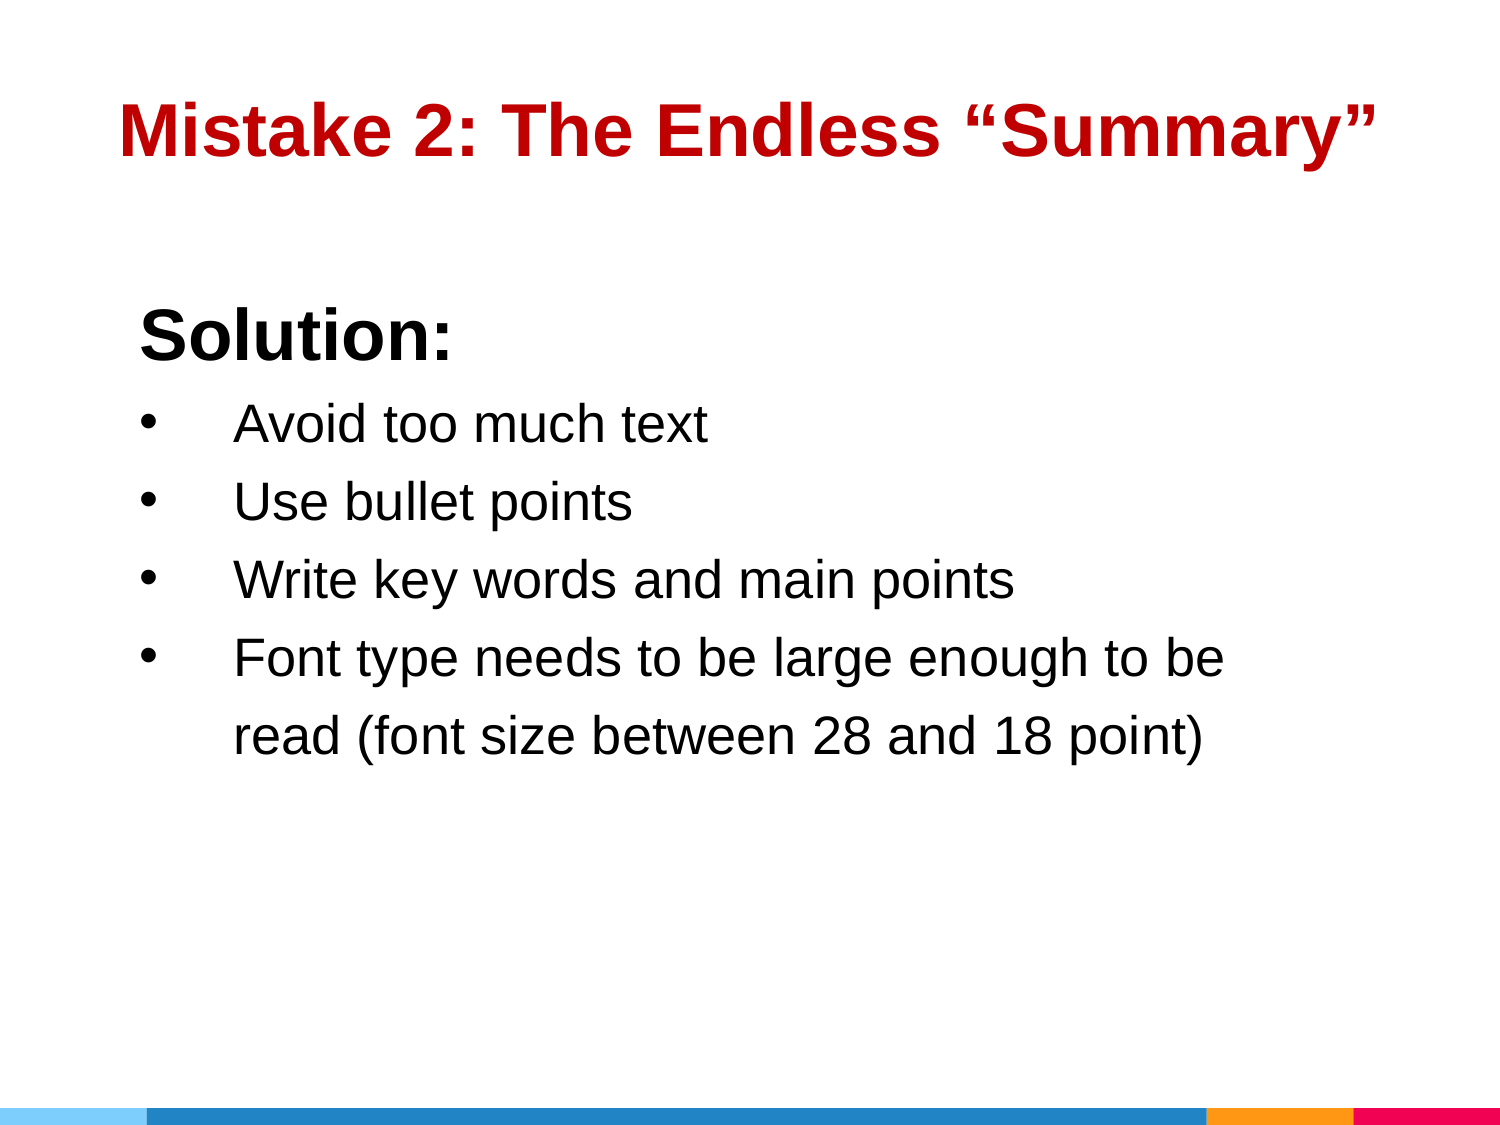

Mistake 2: The Endless “Summary”
Solution:
Avoid too much text
Use bullet points
Write key words and main points
Font type needs to be large enough to be read (font size between 28 and 18 point)